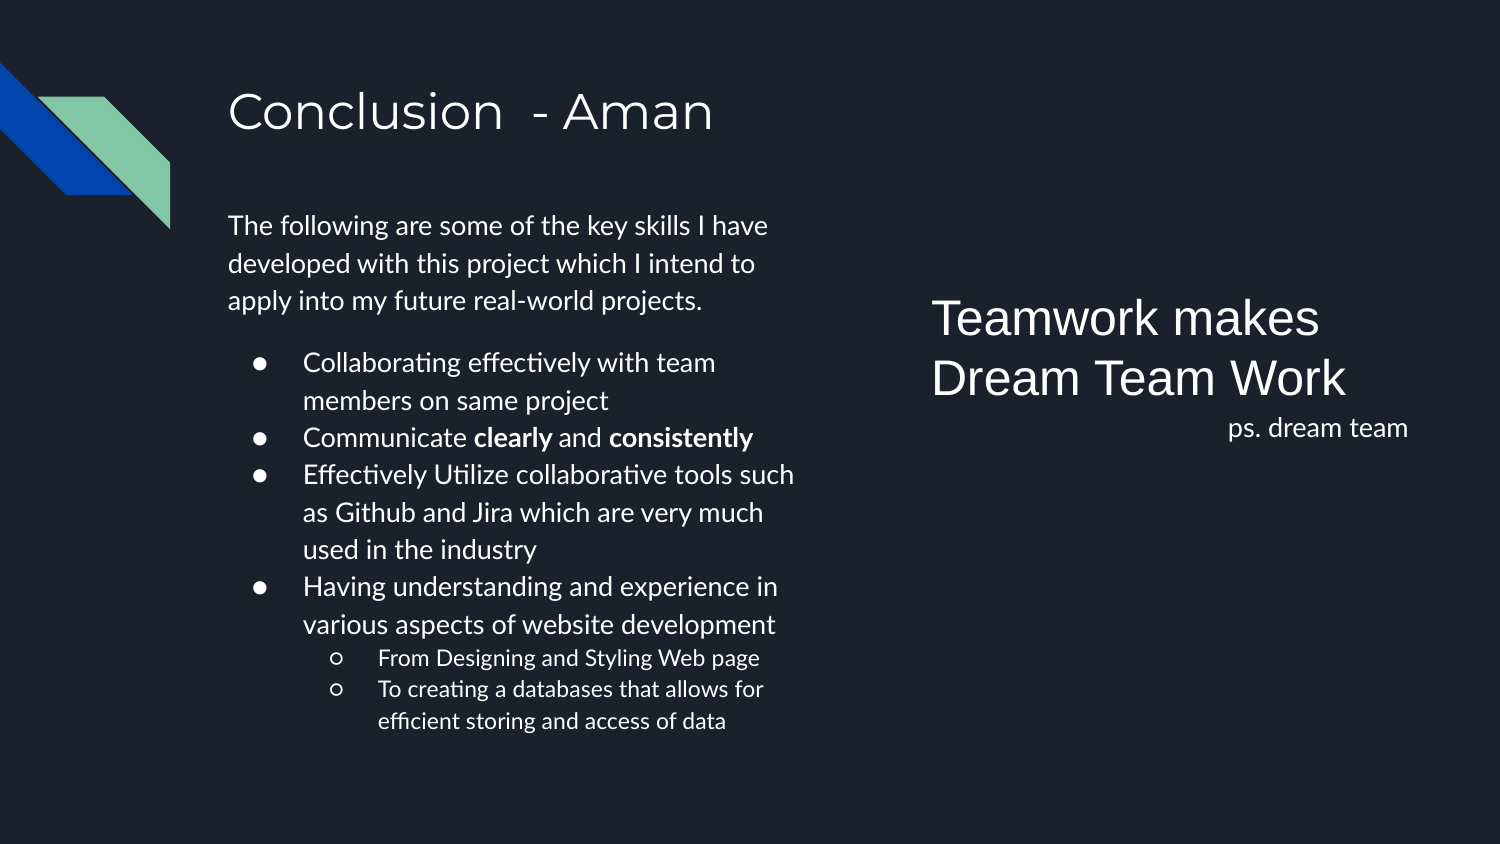

# Conclusion  - Aman

The following are some of the key skills I have developed with this project which I intend to apply into my future real-world projects.
Collaborating effectively with team members on same project
Communicate clearly and consistently
Effectively Utilize collaborative tools such as Github and Jira which are very much used in the industry
Having understanding and experience in various aspects of website development
From Designing and Styling Web page
To creating a databases that allows for efficient storing and access of data
Teamwork makes Dream Team Work

ps. dream team